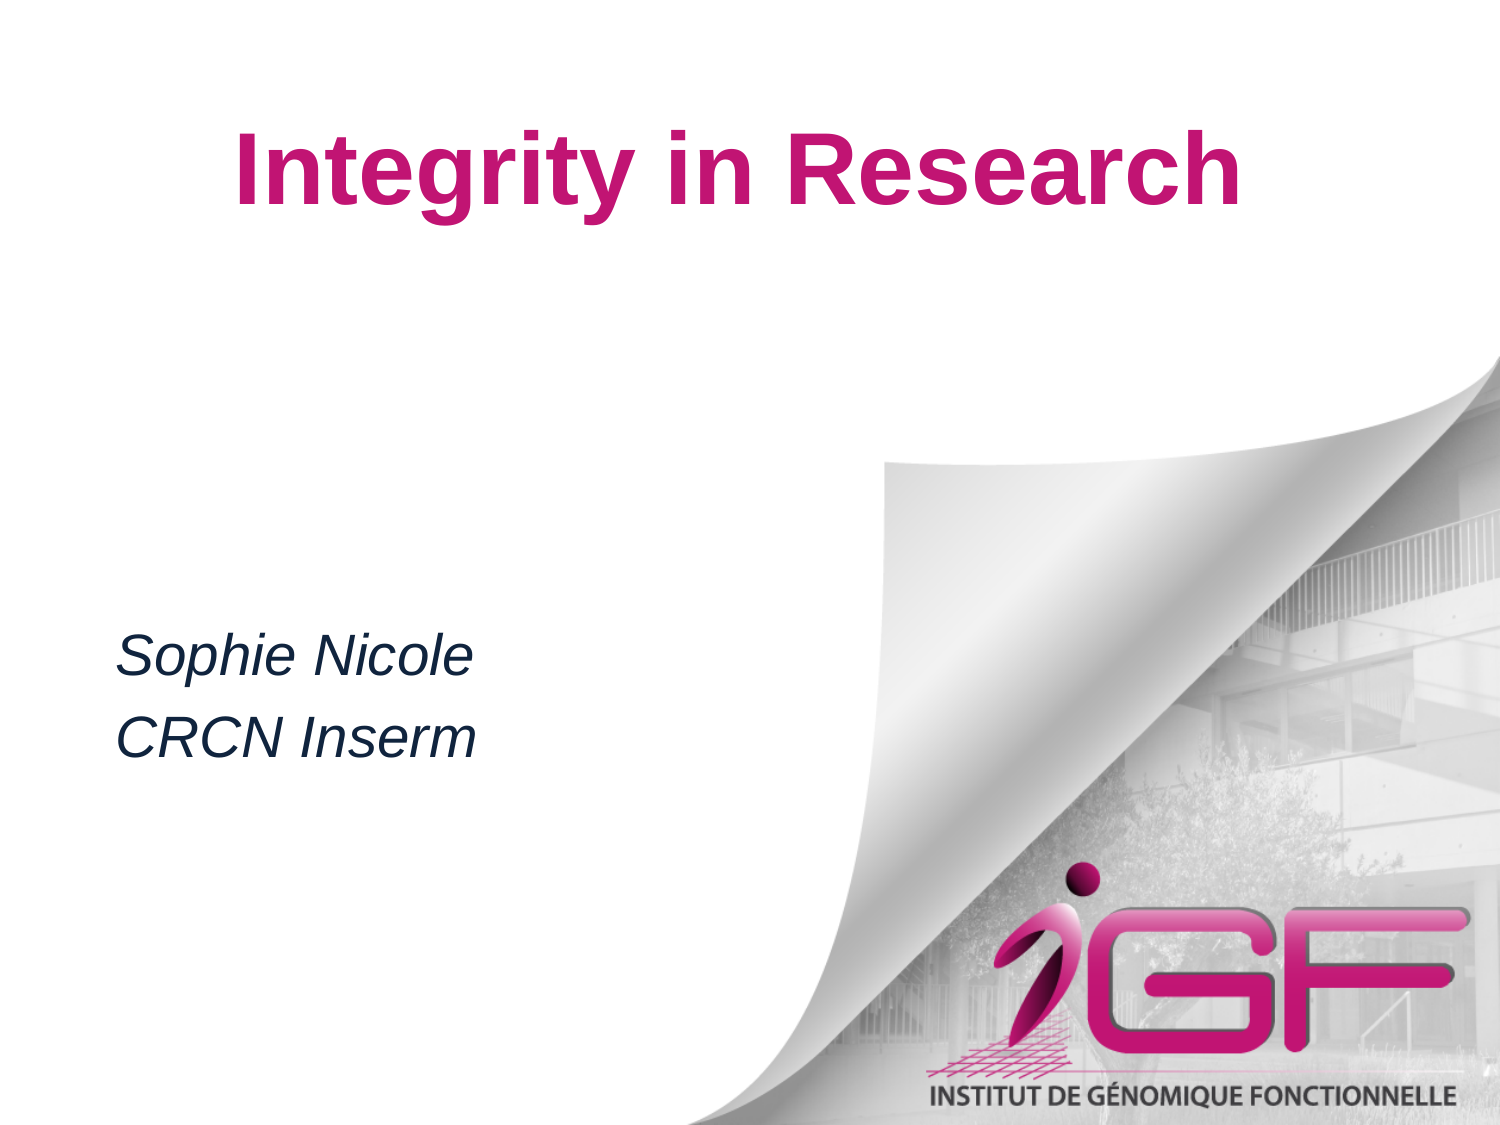

# Integrity in Research
Sophie Nicole
CRCN Inserm